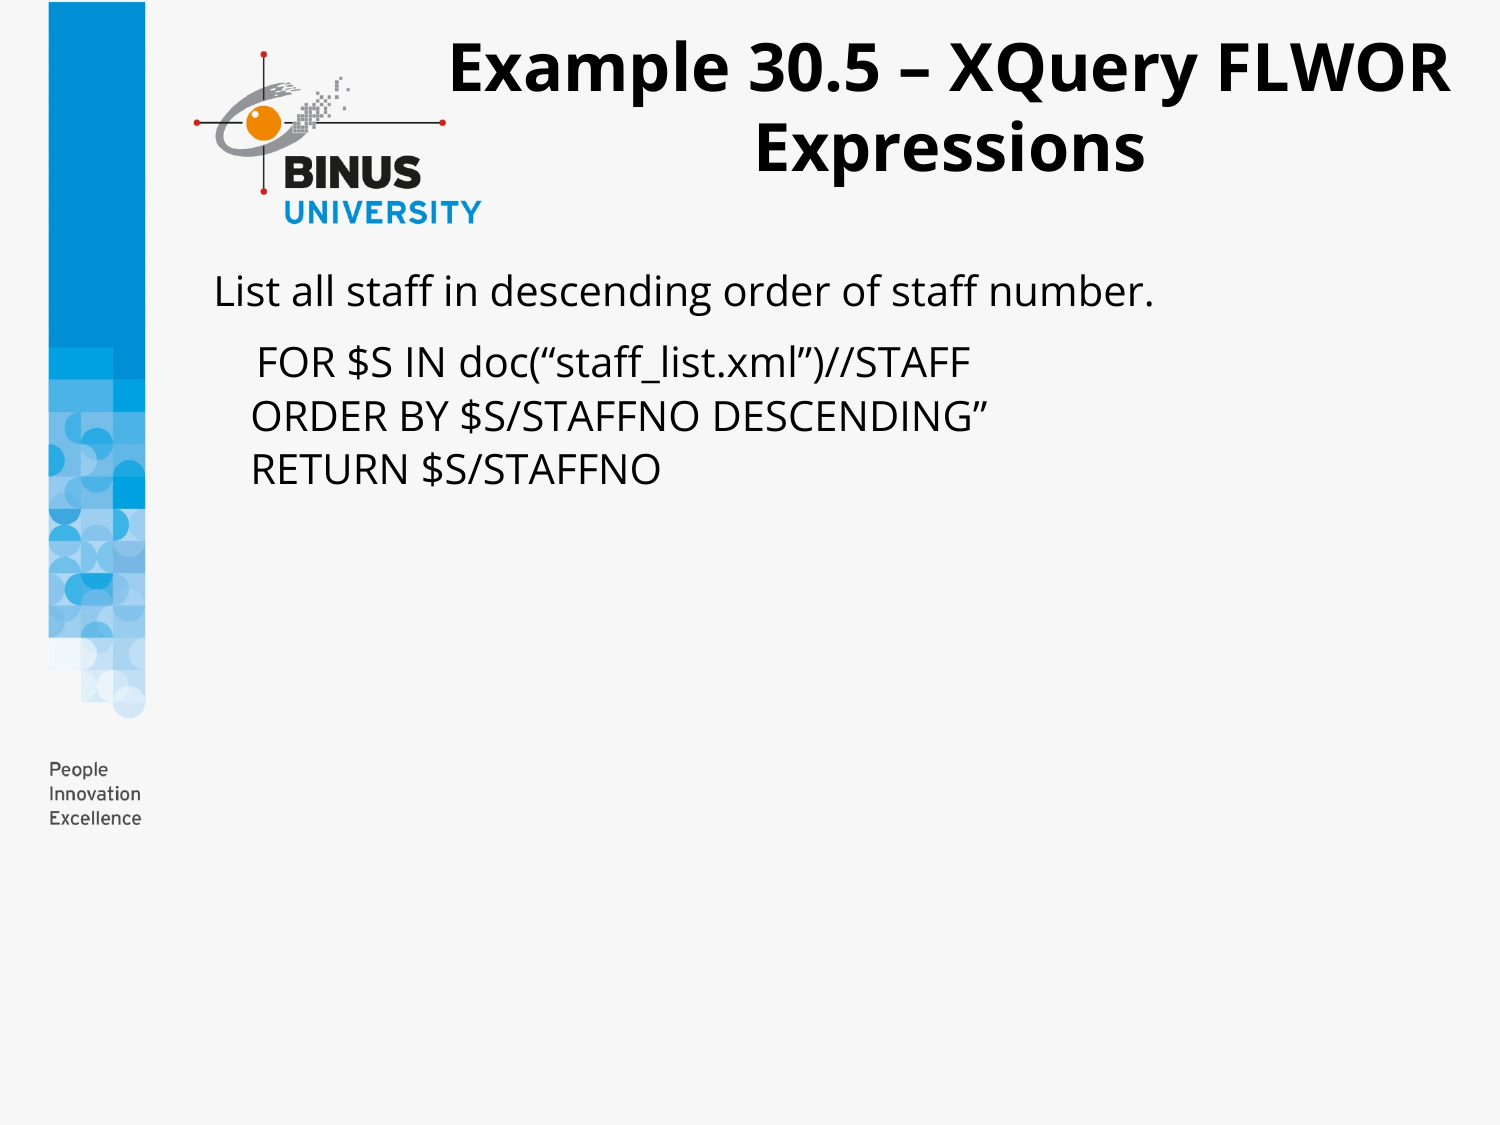

# Example 30.5 – XQuery FLWOR Expressions
 List all staff in descending order of staff number.

     FOR $S IN doc(“staff_list.xml”)//STAFF
ORDER BY $S/STAFFNO DESCENDING”
RETURN $S/STAFFNO